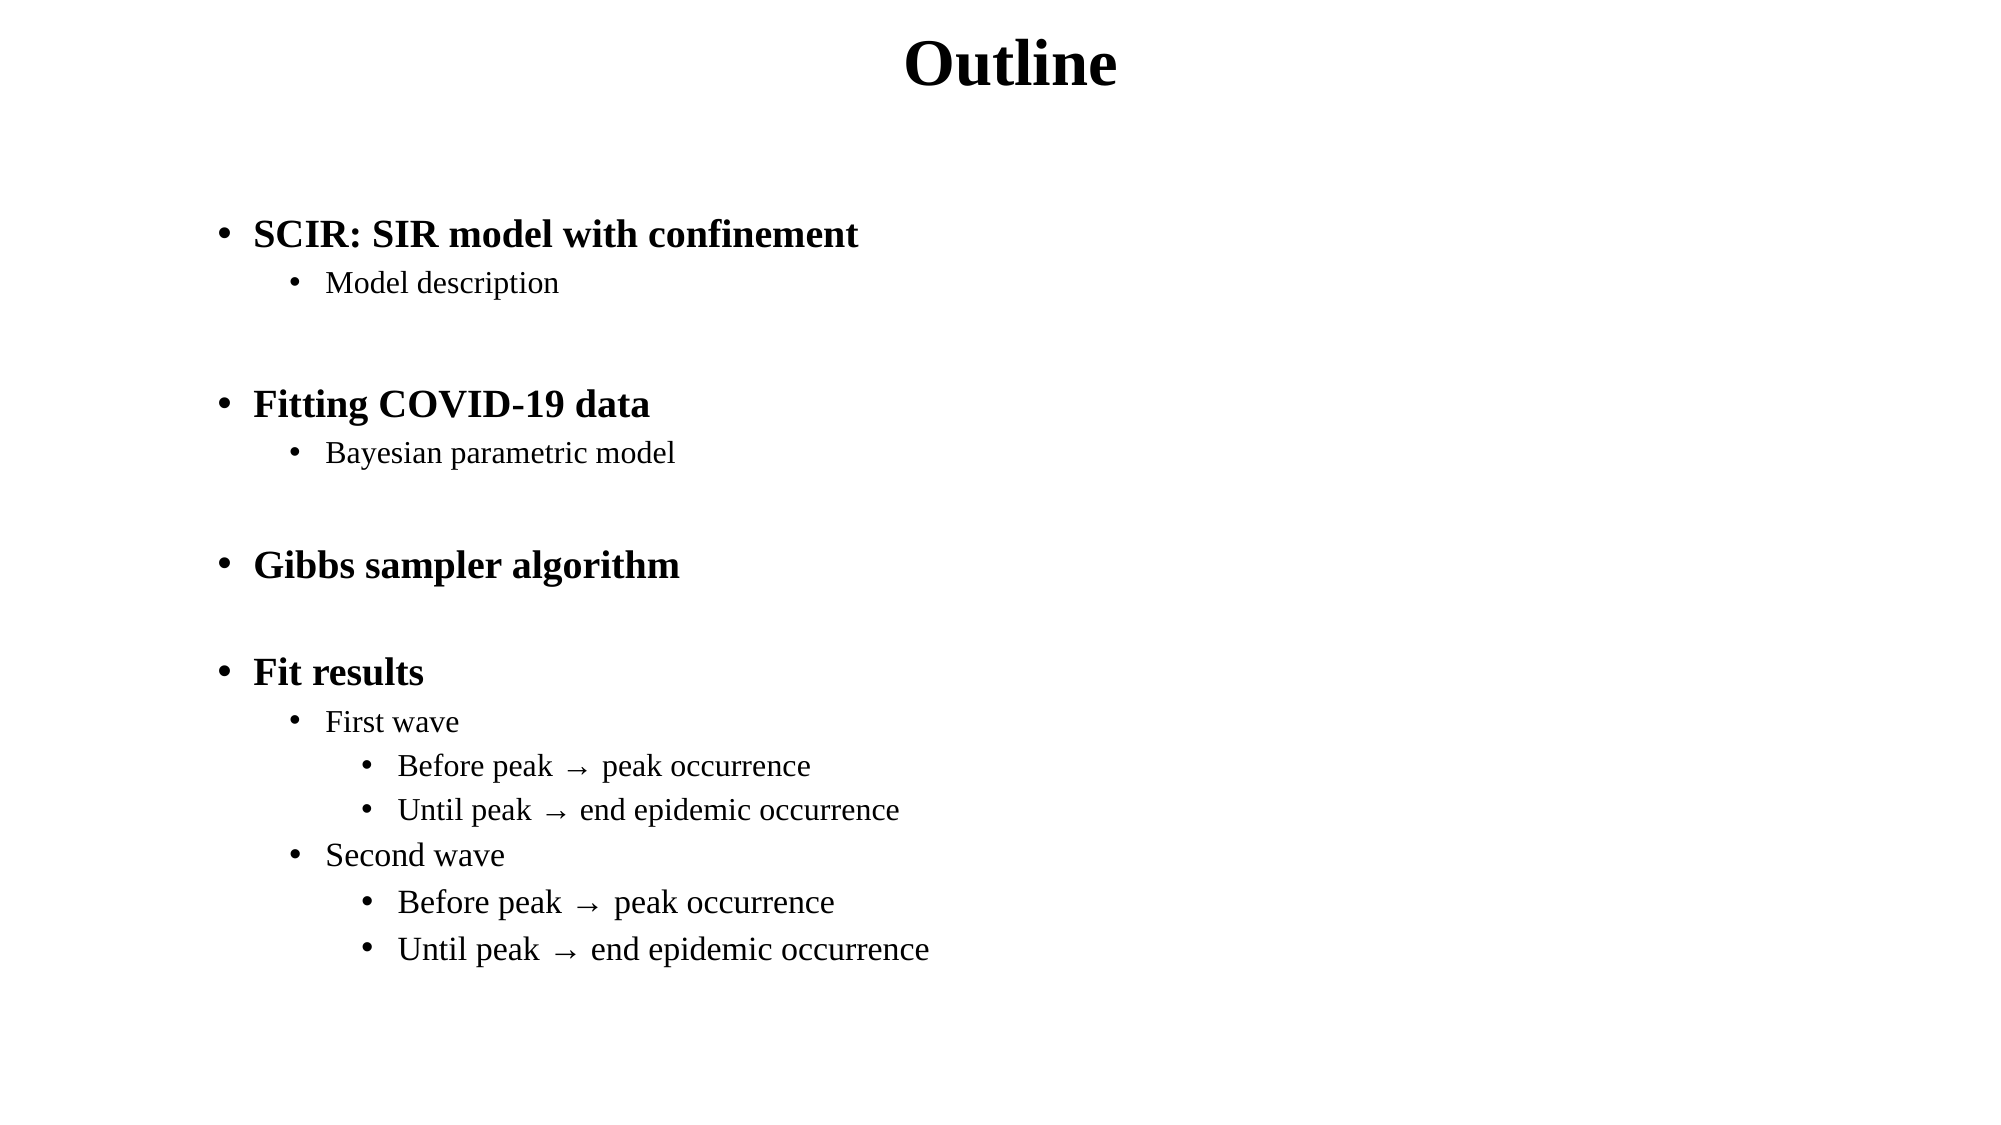

# Outline
SCIR: SIR model with confinement
Model description

Fitting COVID-19 data
Bayesian parametric model

Gibbs sampler algorithm

Fit results
First wave
Before peak → peak occurrence
Until peak → end epidemic occurrence
Second wave
Before peak → peak occurrence
Until peak → end epidemic occurrence